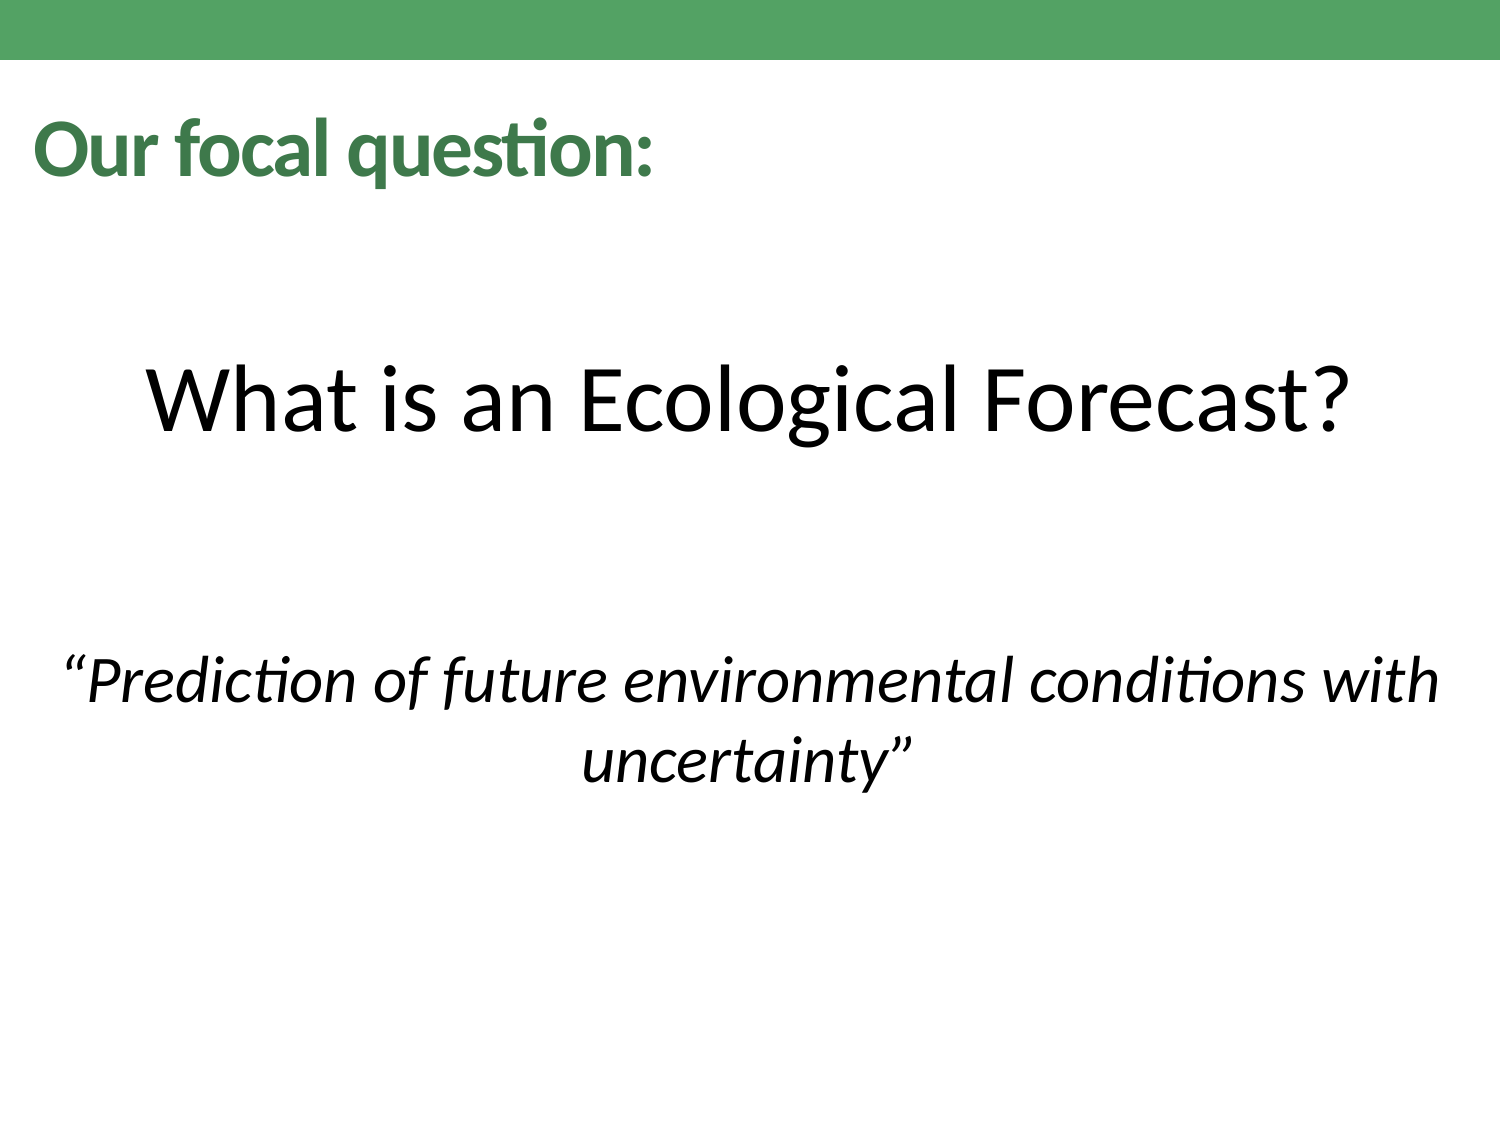

# Our focal question:
What is an Ecological Forecast?
“Prediction of future environmental conditions with uncertainty”